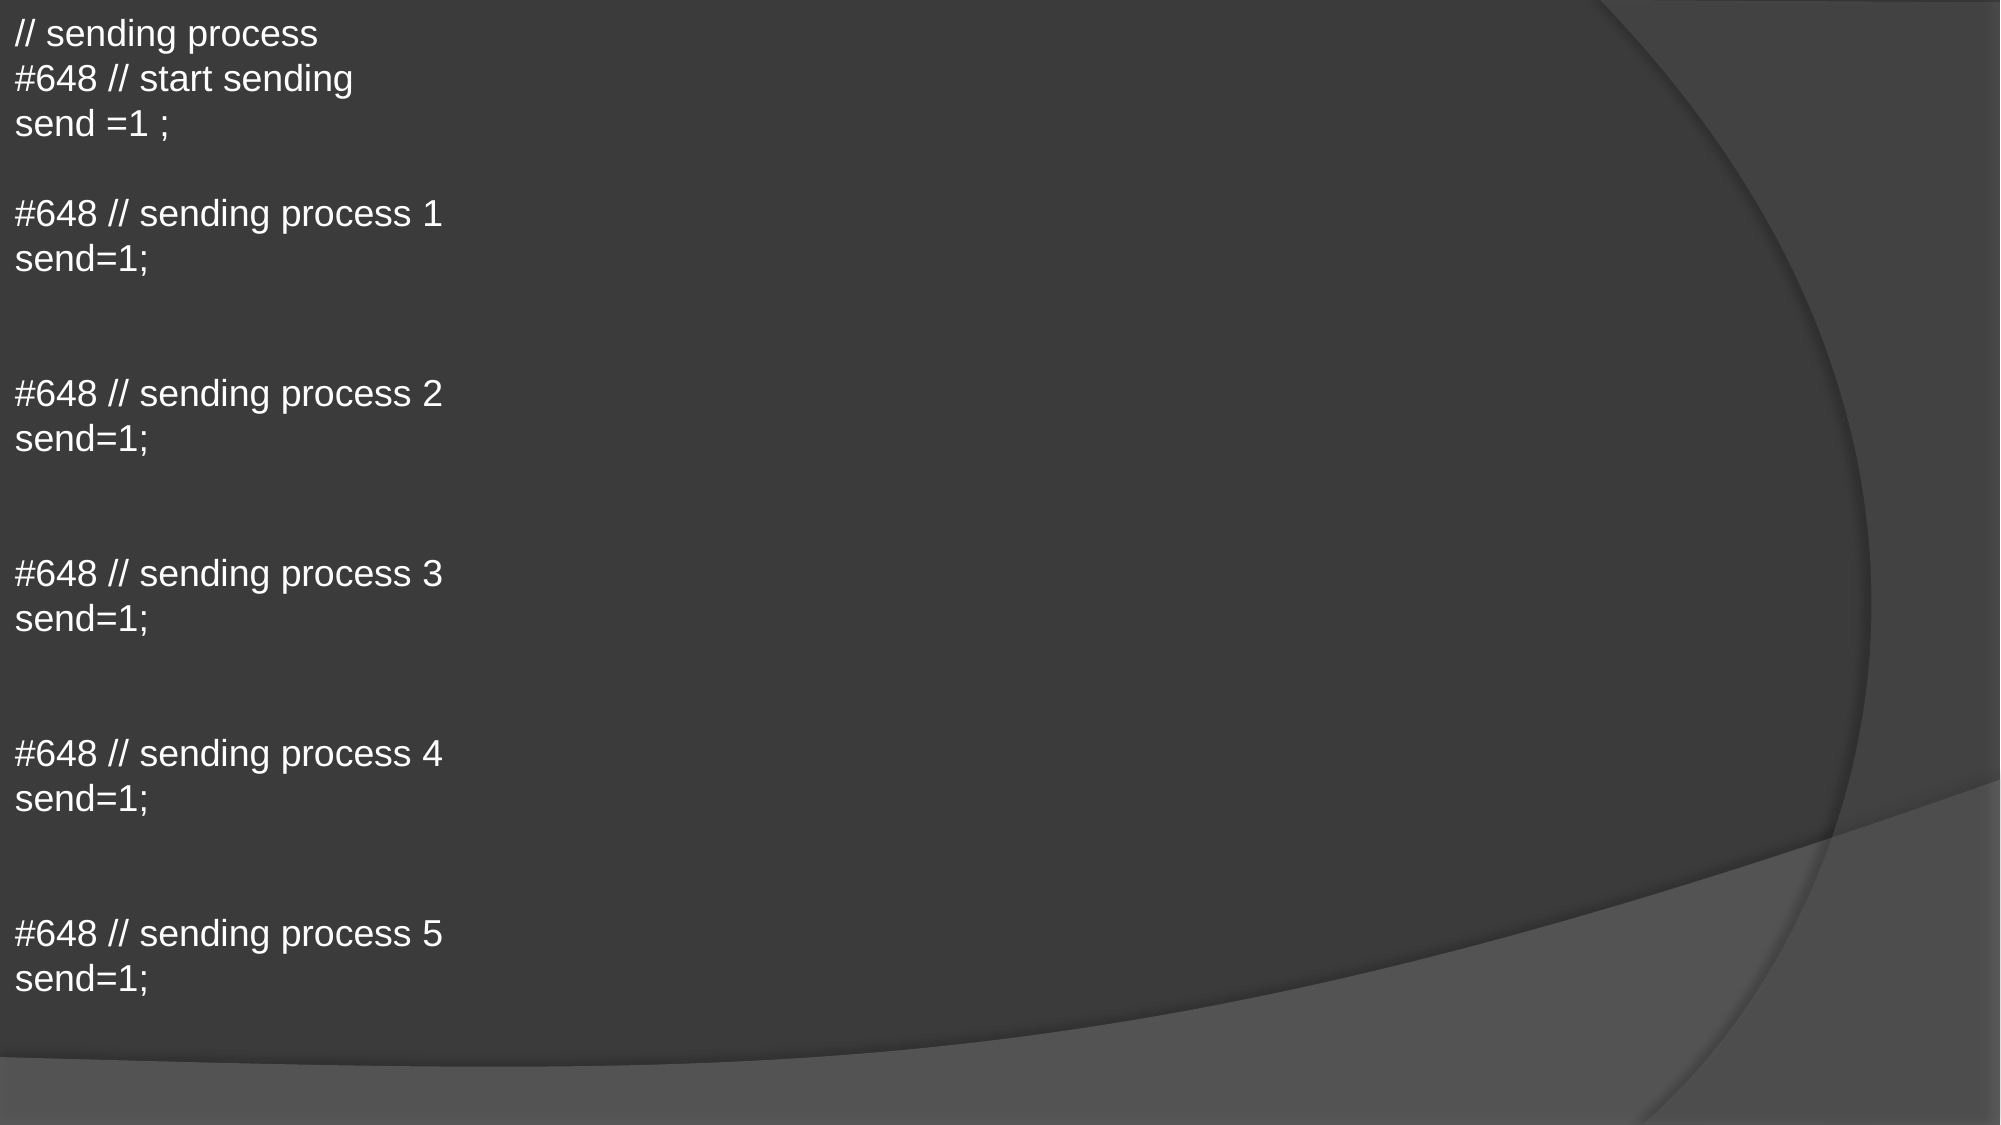

// sending process
#648 // start sending
send =1 ;

#648 // sending process 1
send=1;

#648 // sending process 2
send=1;

#648 // sending process 3
send=1;

#648 // sending process 4
send=1;

#648 // sending process 5
send=1;